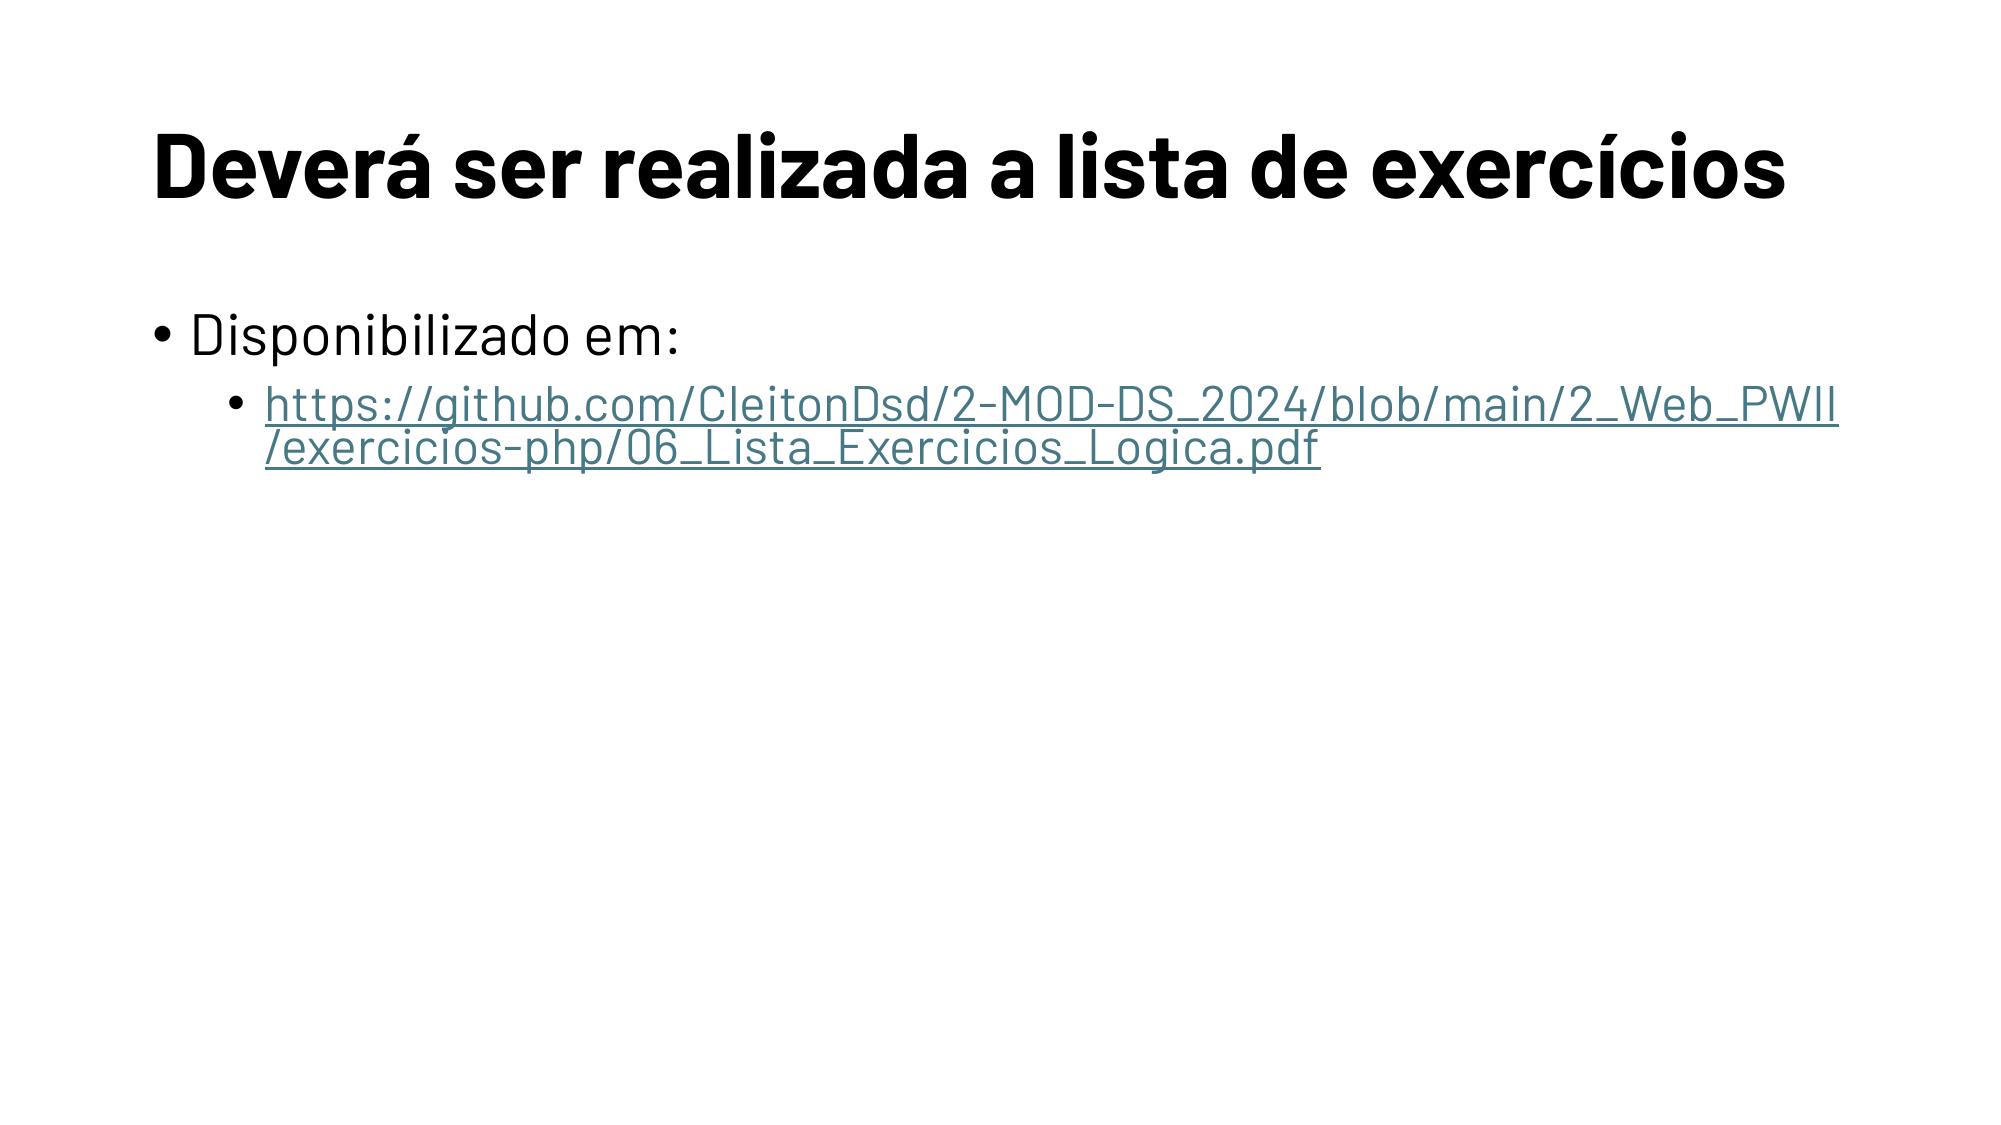

# Deverá ser realizada a lista de exercícios
Disponibilizado em:
https://github.com/CleitonDsd/2-MOD-DS_2024/blob/main/2_Web_PWII/exercicios-php/06_Lista_Exercicios_Logica.pdf